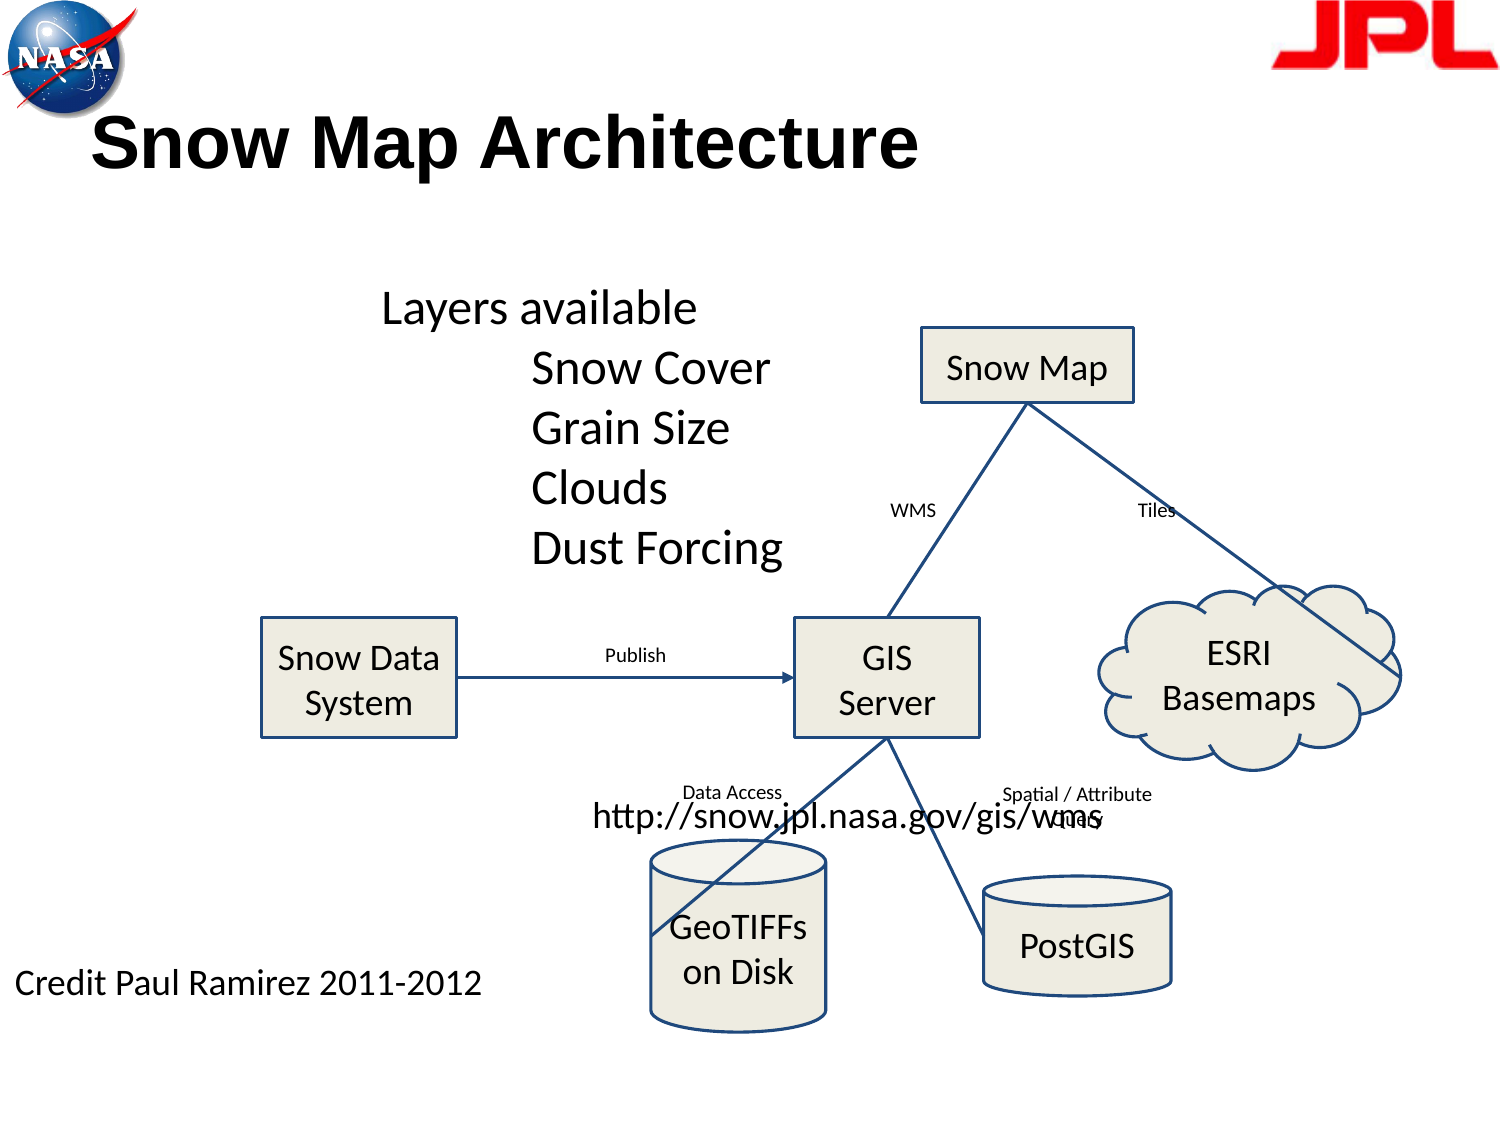

# Snow Map Architecture
Layers available
	Snow Cover
	Grain Size
	Clouds
	Dust Forcing
Snow Map
WMS
Tiles
ESRI Basemaps
GIS Server
Snow Data System
Publish
Data Access
Spatial / Attribute Query
http://snow.jpl.nasa.gov/gis/wms
GeoTIFFs on Disk
PostGIS
Credit Paul Ramirez 2011-2012